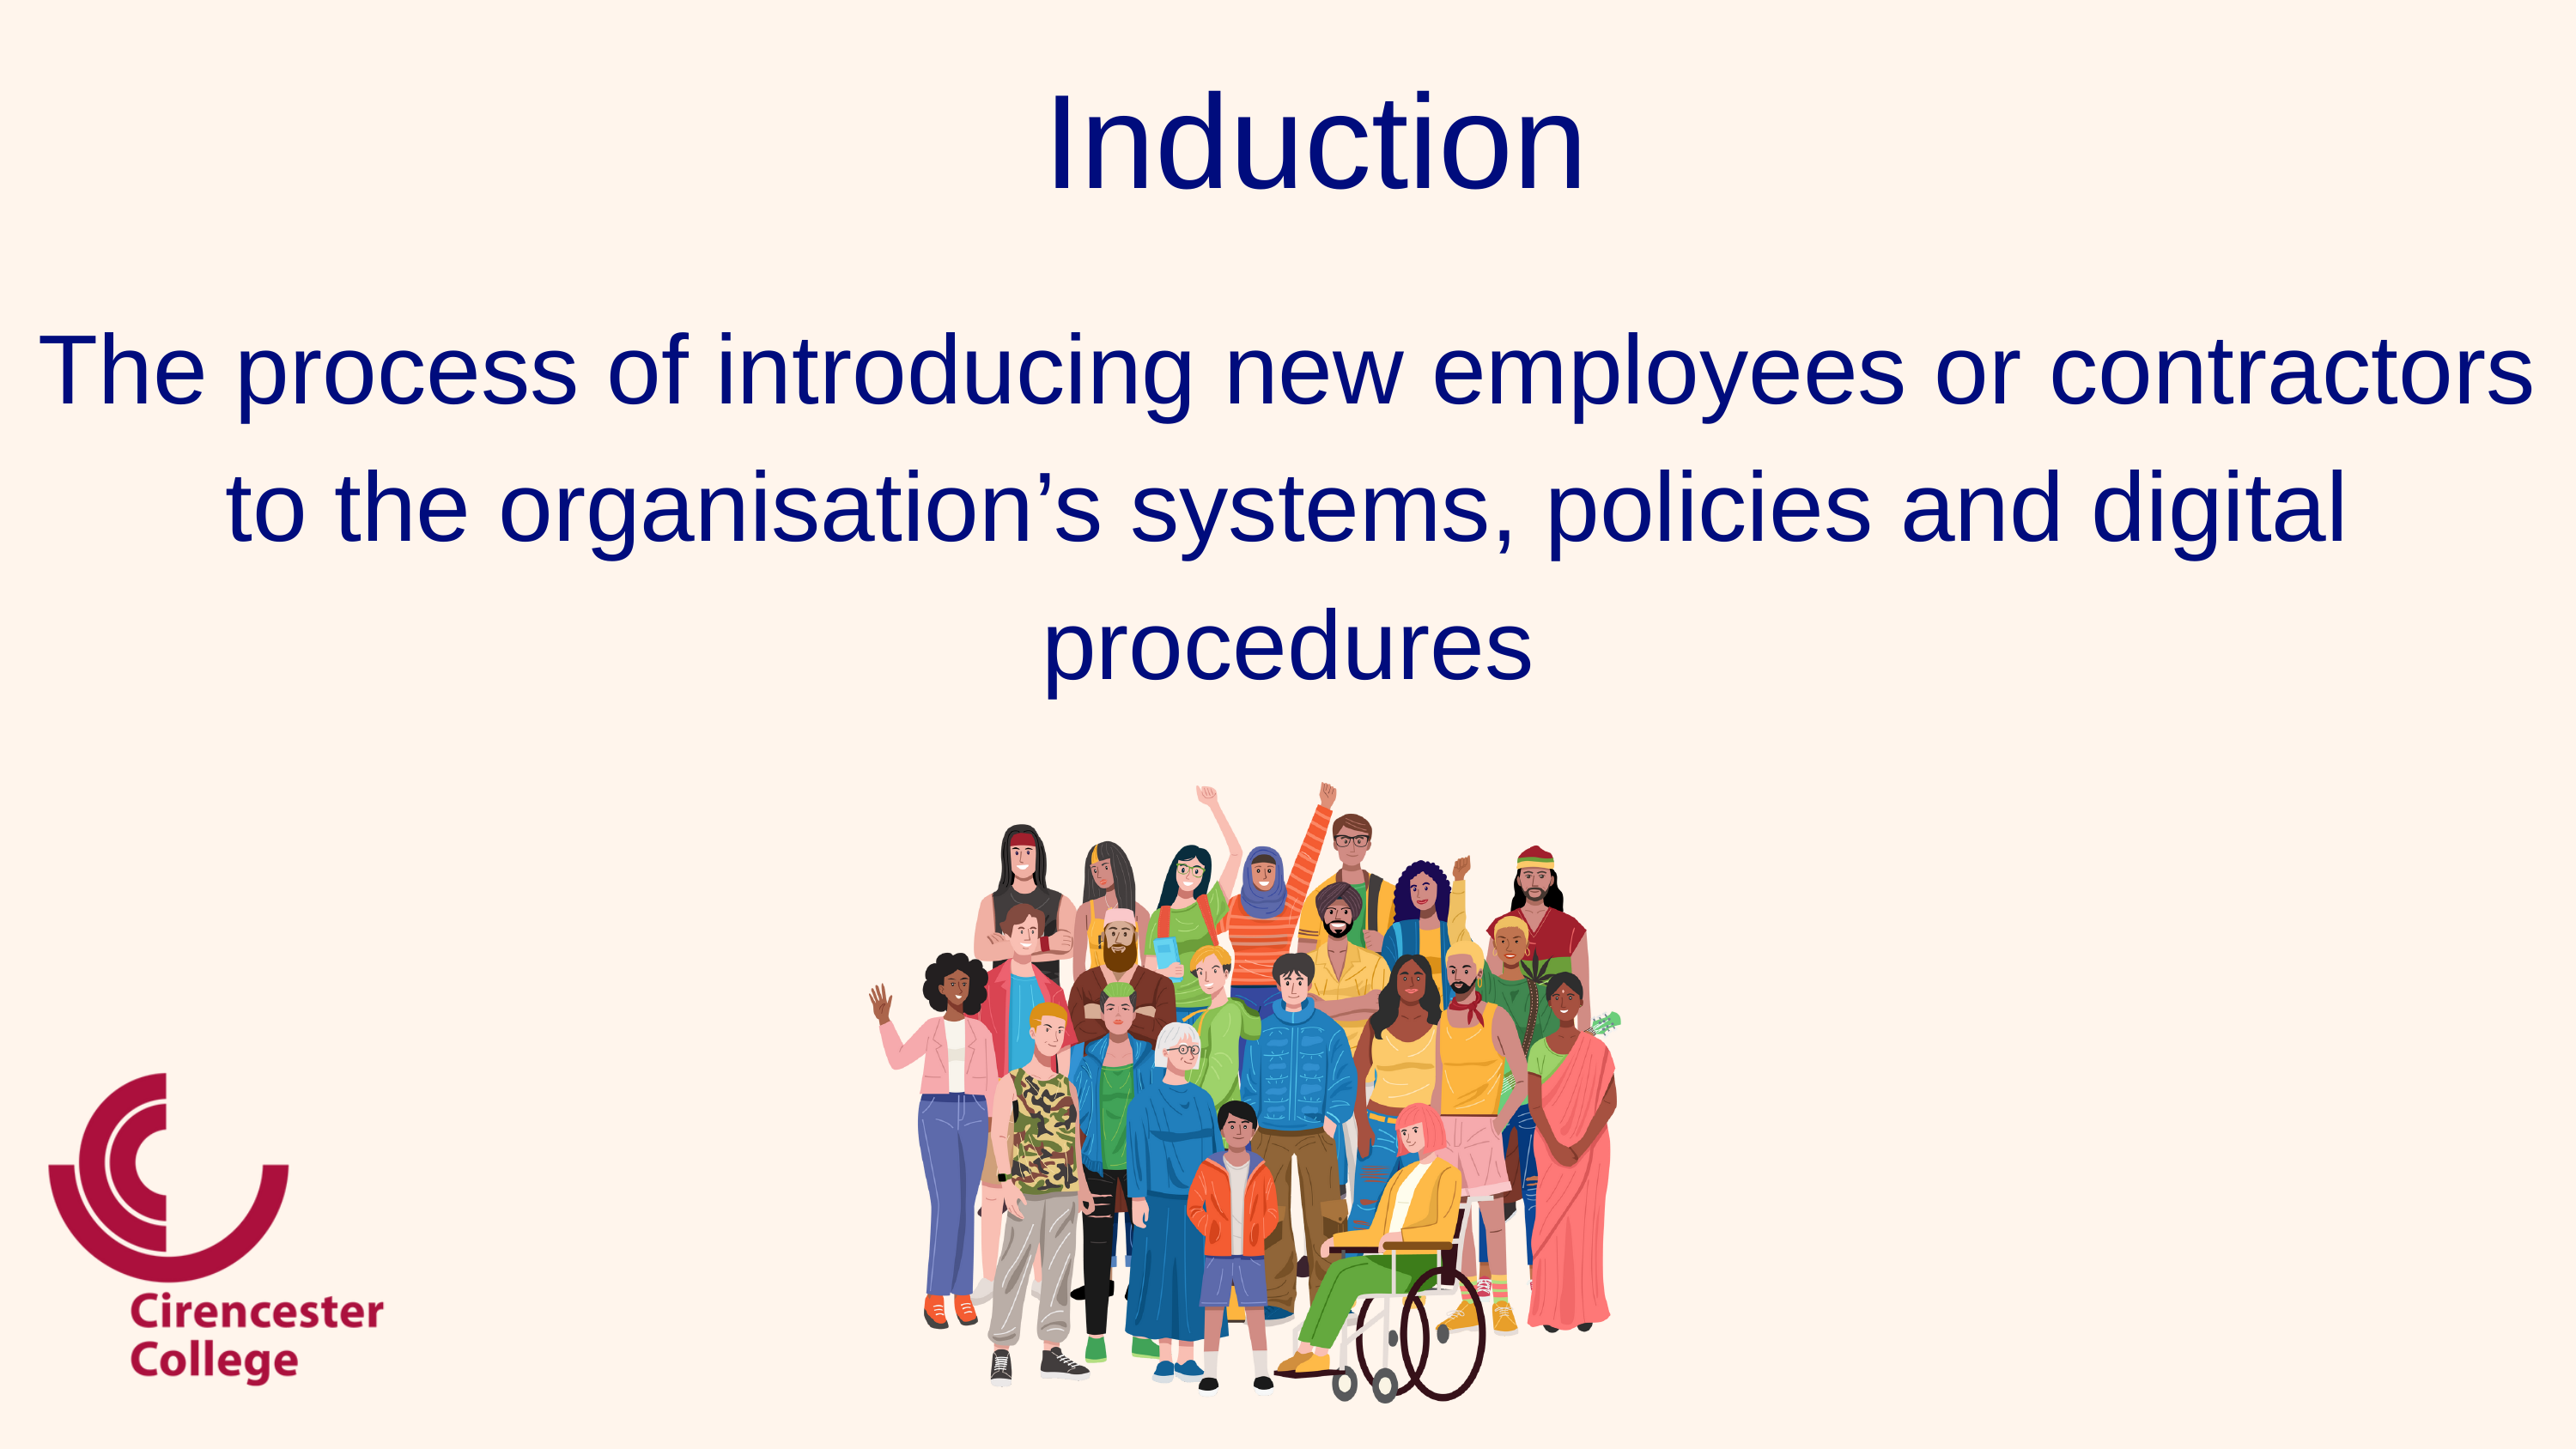

Induction
The process of introducing new employees or contractors to the organisation’s systems, policies and digital procedures